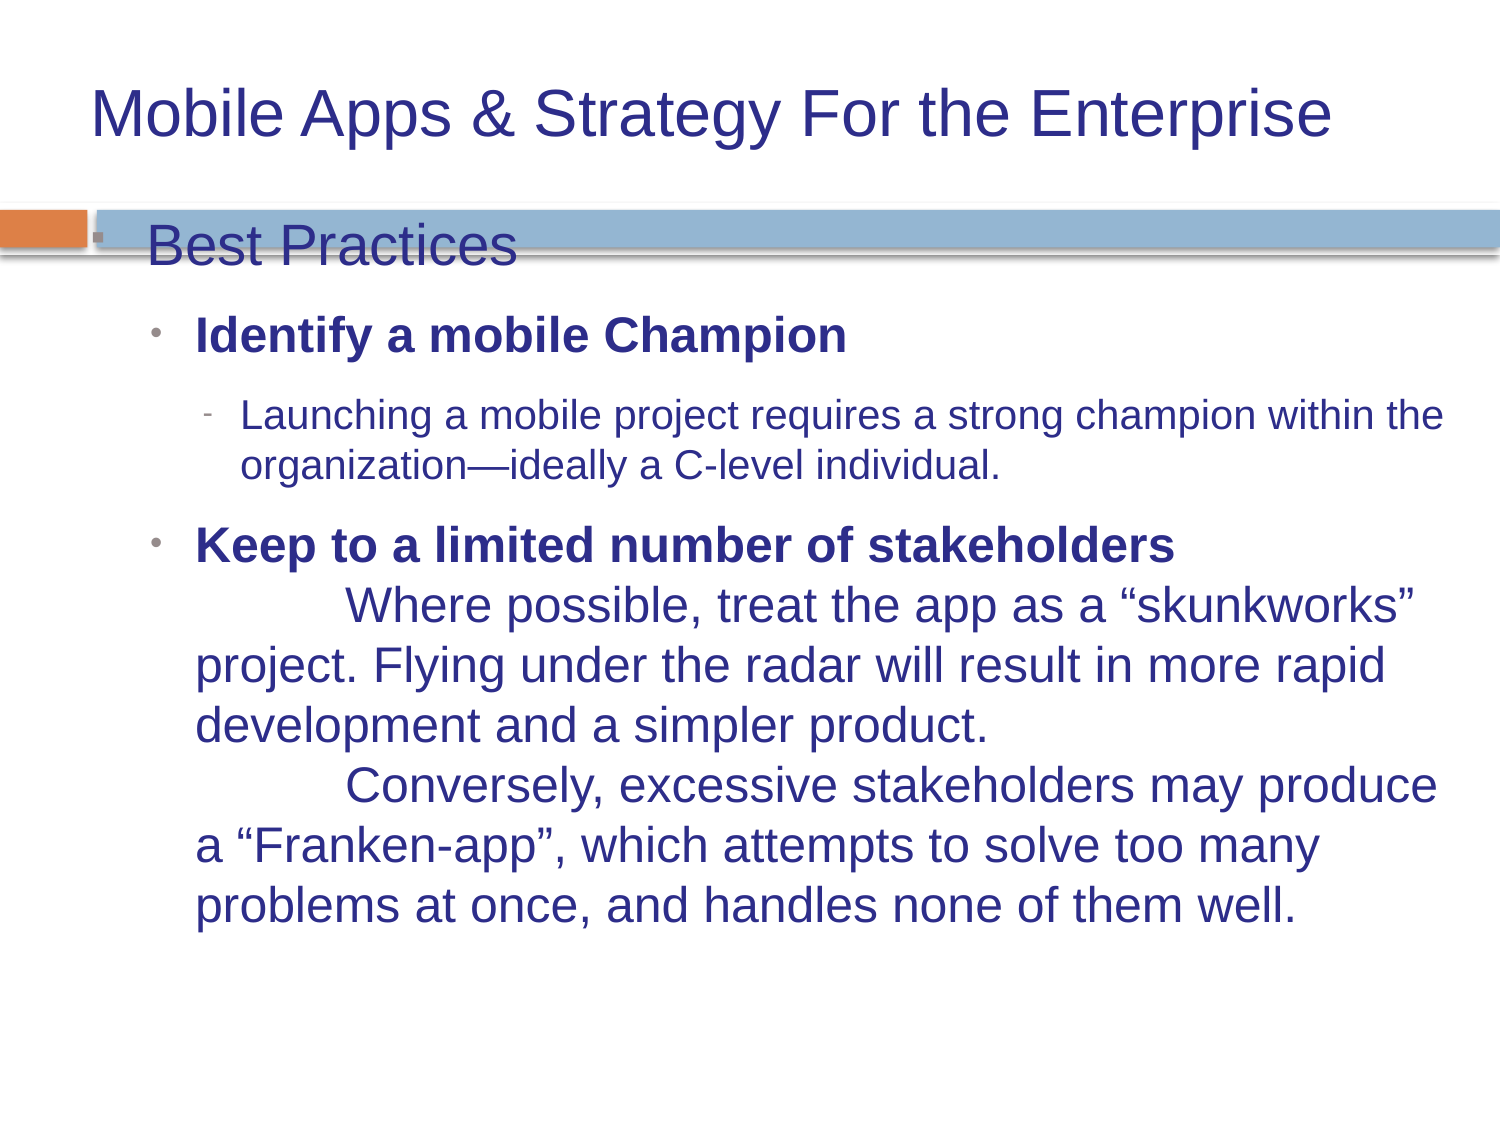

Mobile Apps & Strategy For the Enterprise
Best Practices
Identify a mobile Champion
Launching a mobile project requires a strong champion within the
organization—ideally a C-level individual.
Keep to a limited number of stakeholders
	Where possible, treat the app as a “skunkworks” project. Flying under the radar will result in more rapid development and a simpler product.
	Conversely, excessive stakeholders may produce a “Franken-app”, which attempts to solve too many problems at once, and handles none of them well.